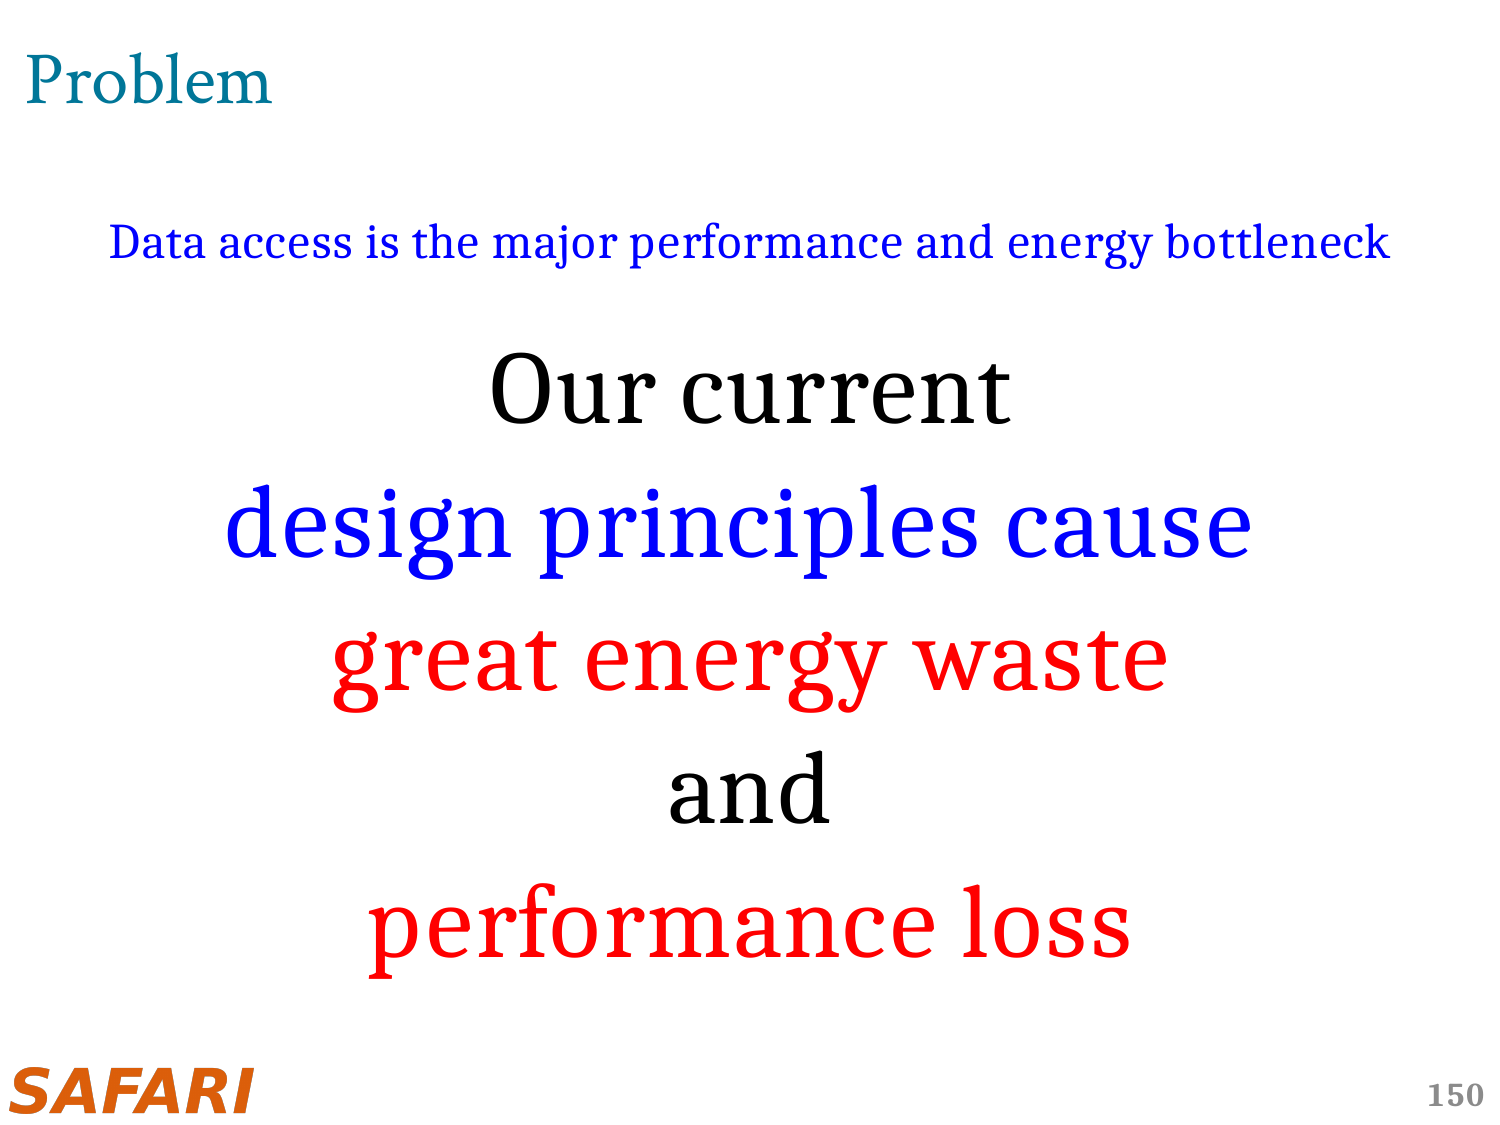

# Problem
Data access is the major performance and energy bottleneck

Our current
design principles cause
great energy waste
and
performance loss
150